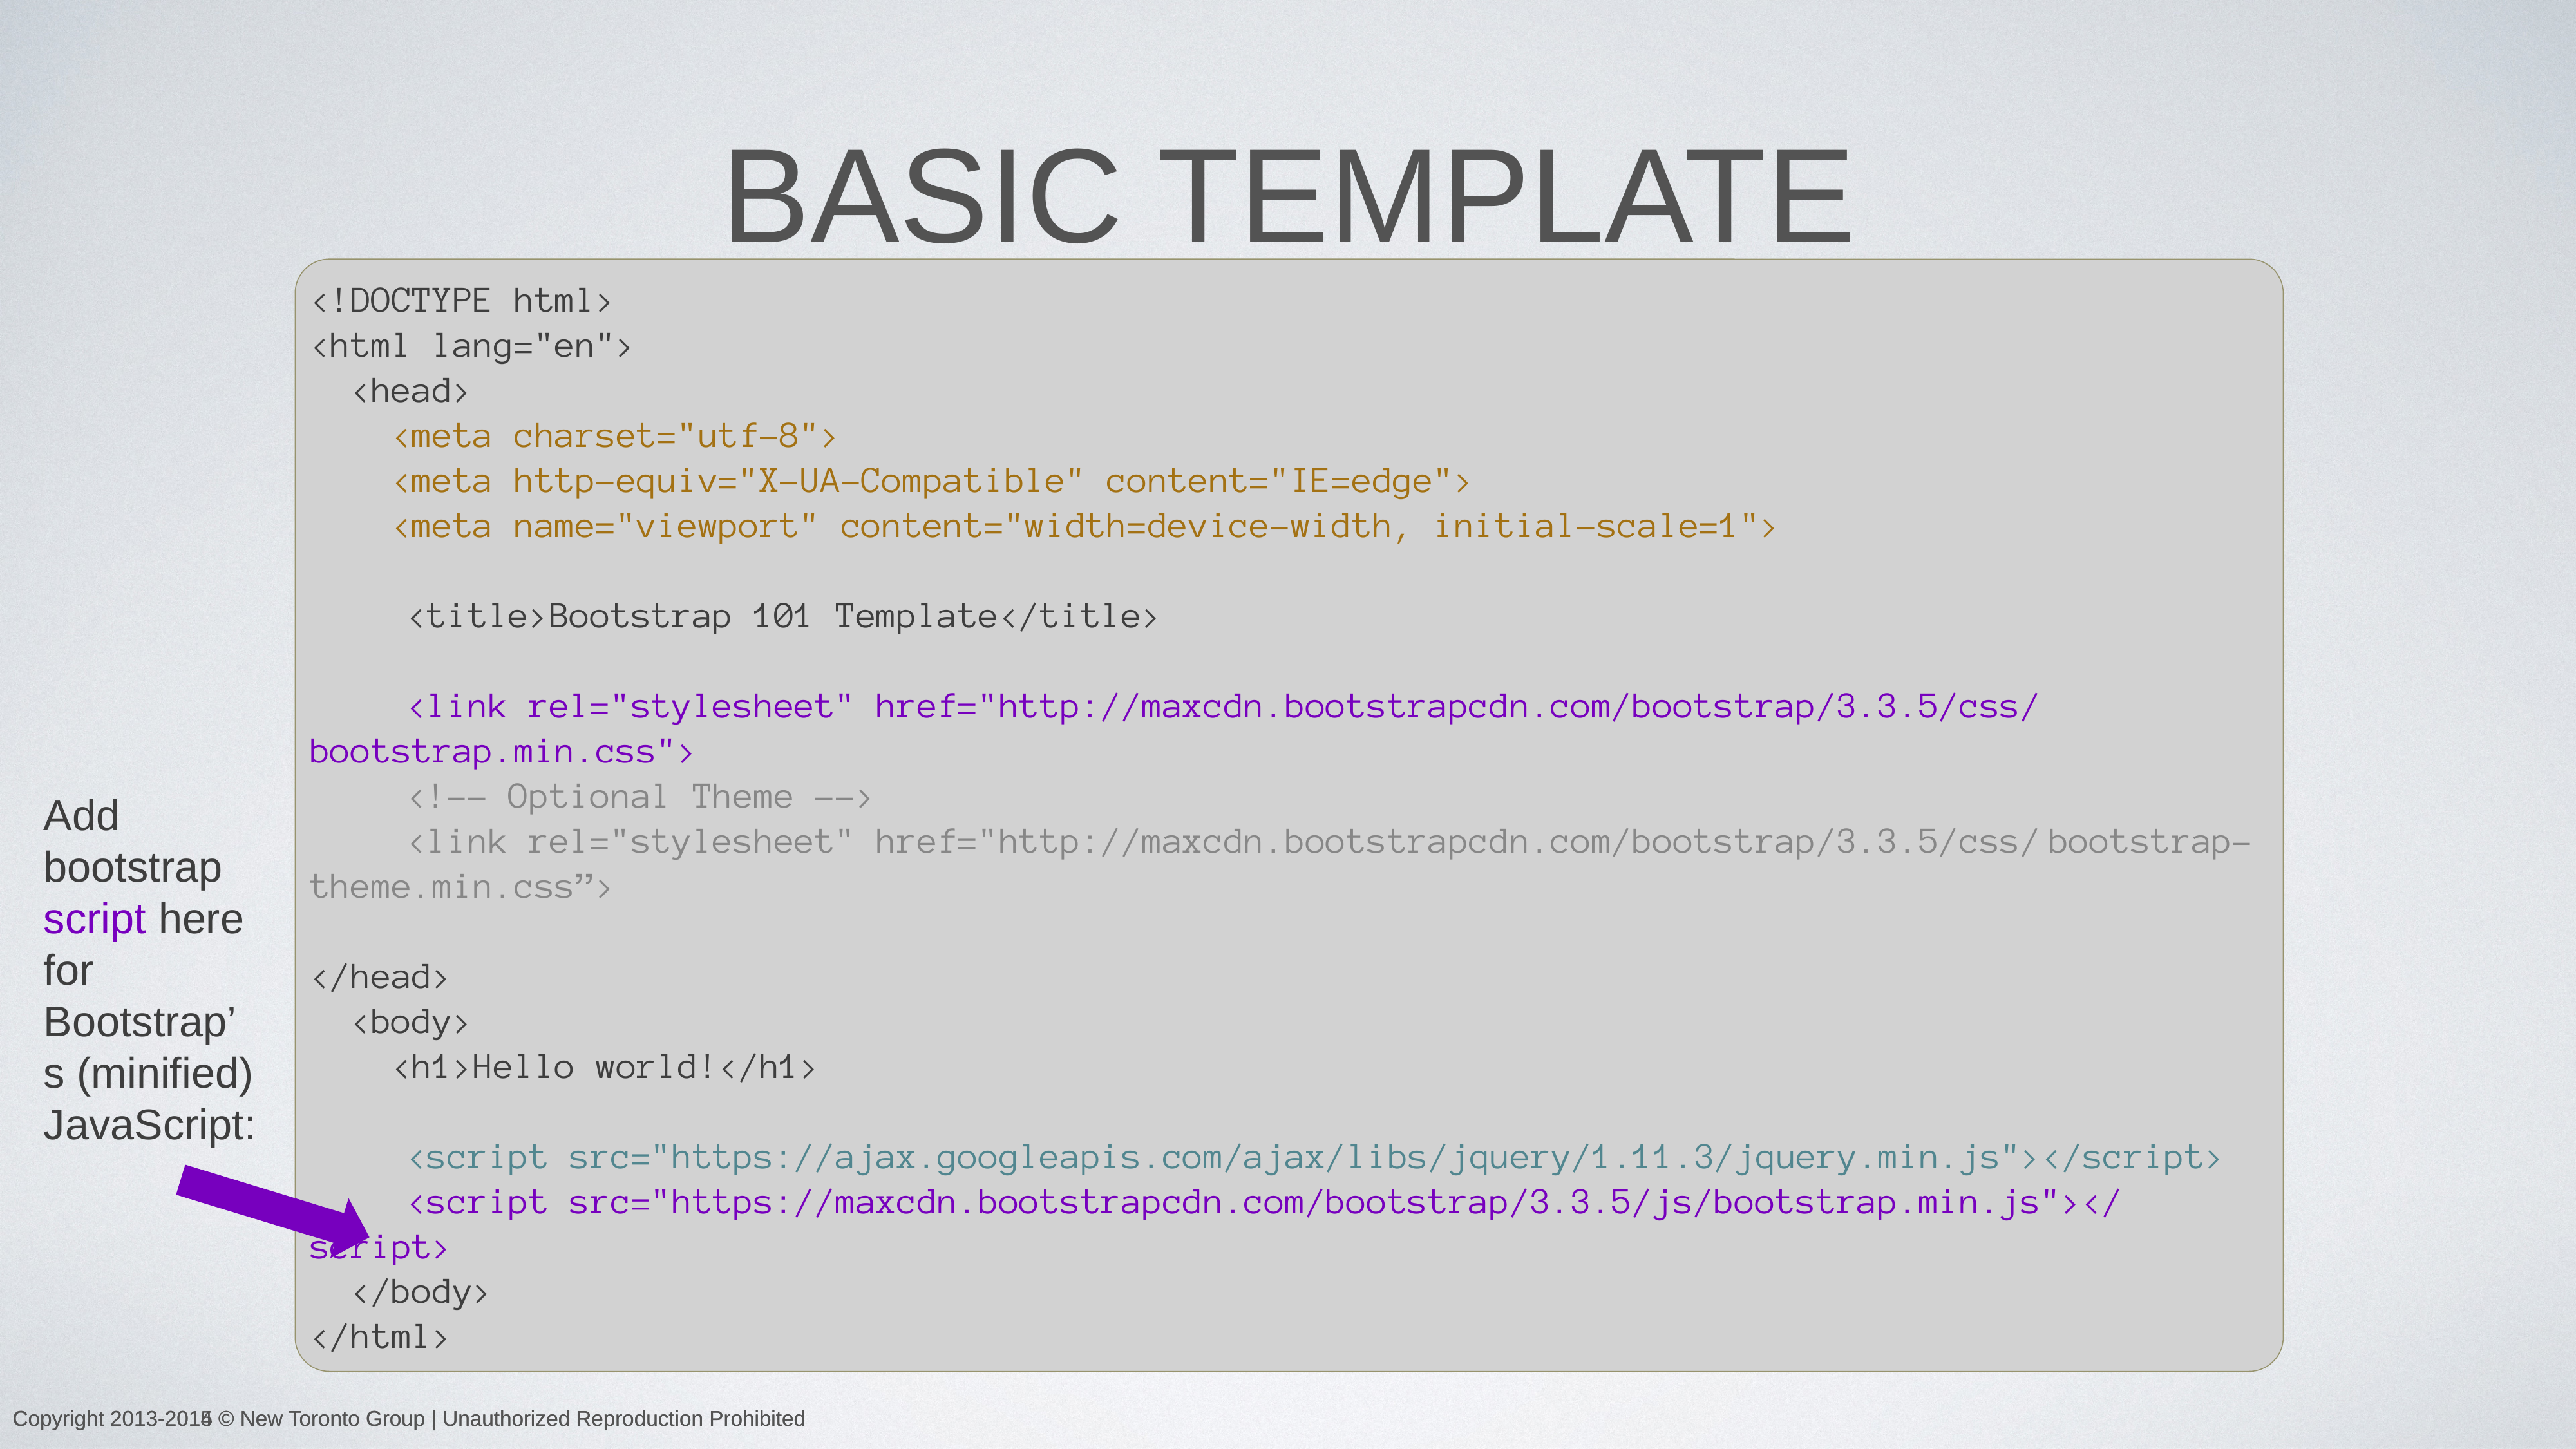

# Basic template
<!DOCTYPE html>
<html lang="en">
  <head>
    <meta charset="utf-8">
    <meta http-equiv="X-UA-Compatible" content="IE=edge">
    <meta name="viewport" content="width=device-width, initial-scale=1">

	<title>Bootstrap 101 Template</title>

	<link rel="stylesheet" href="http://maxcdn.bootstrapcdn.com/bootstrap/3.3.5/css/	bootstrap.min.css">
	<!-- Optional Theme -->
	<link rel="stylesheet" href="http://maxcdn.bootstrapcdn.com/bootstrap/3.3.5/css/	bootstrap-theme.min.css”>

</head>
  <body>
    <h1>Hello world!</h1>

	<script src="https://ajax.googleapis.com/ajax/libs/jquery/1.11.3/jquery.min.js"></script>
	<script src="https://maxcdn.bootstrapcdn.com/bootstrap/3.3.5/js/bootstrap.min.js"></	script>
  </body>
</html>

Add bootstrap script here for Bootstrap’s (minified) JavaScript: